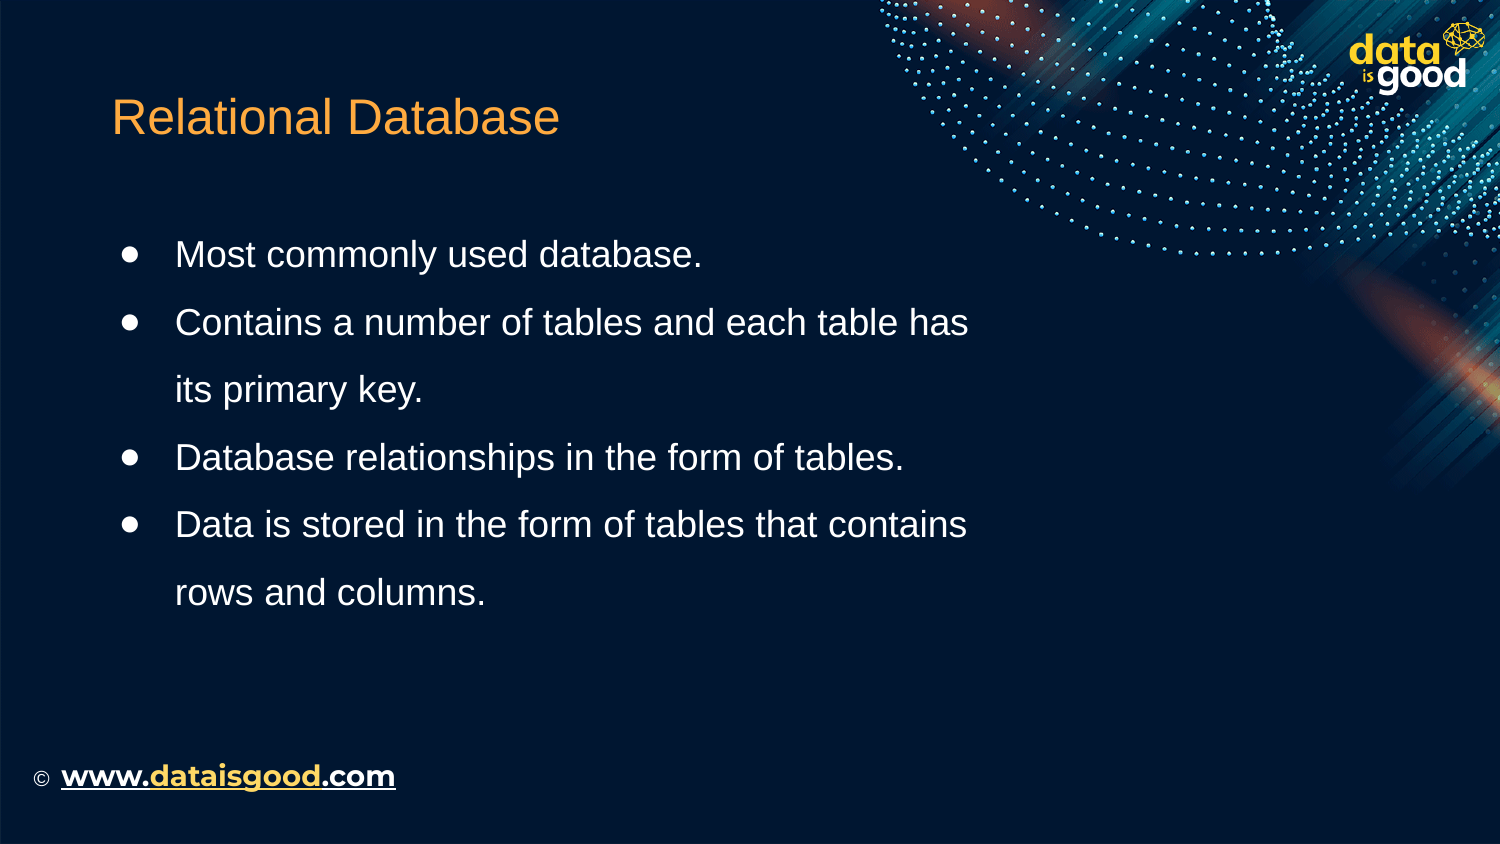

# Relational Database
Most commonly used database.
Contains a number of tables and each table has its primary key.
Database relationships in the form of tables.
Data is stored in the form of tables that contains rows and columns.